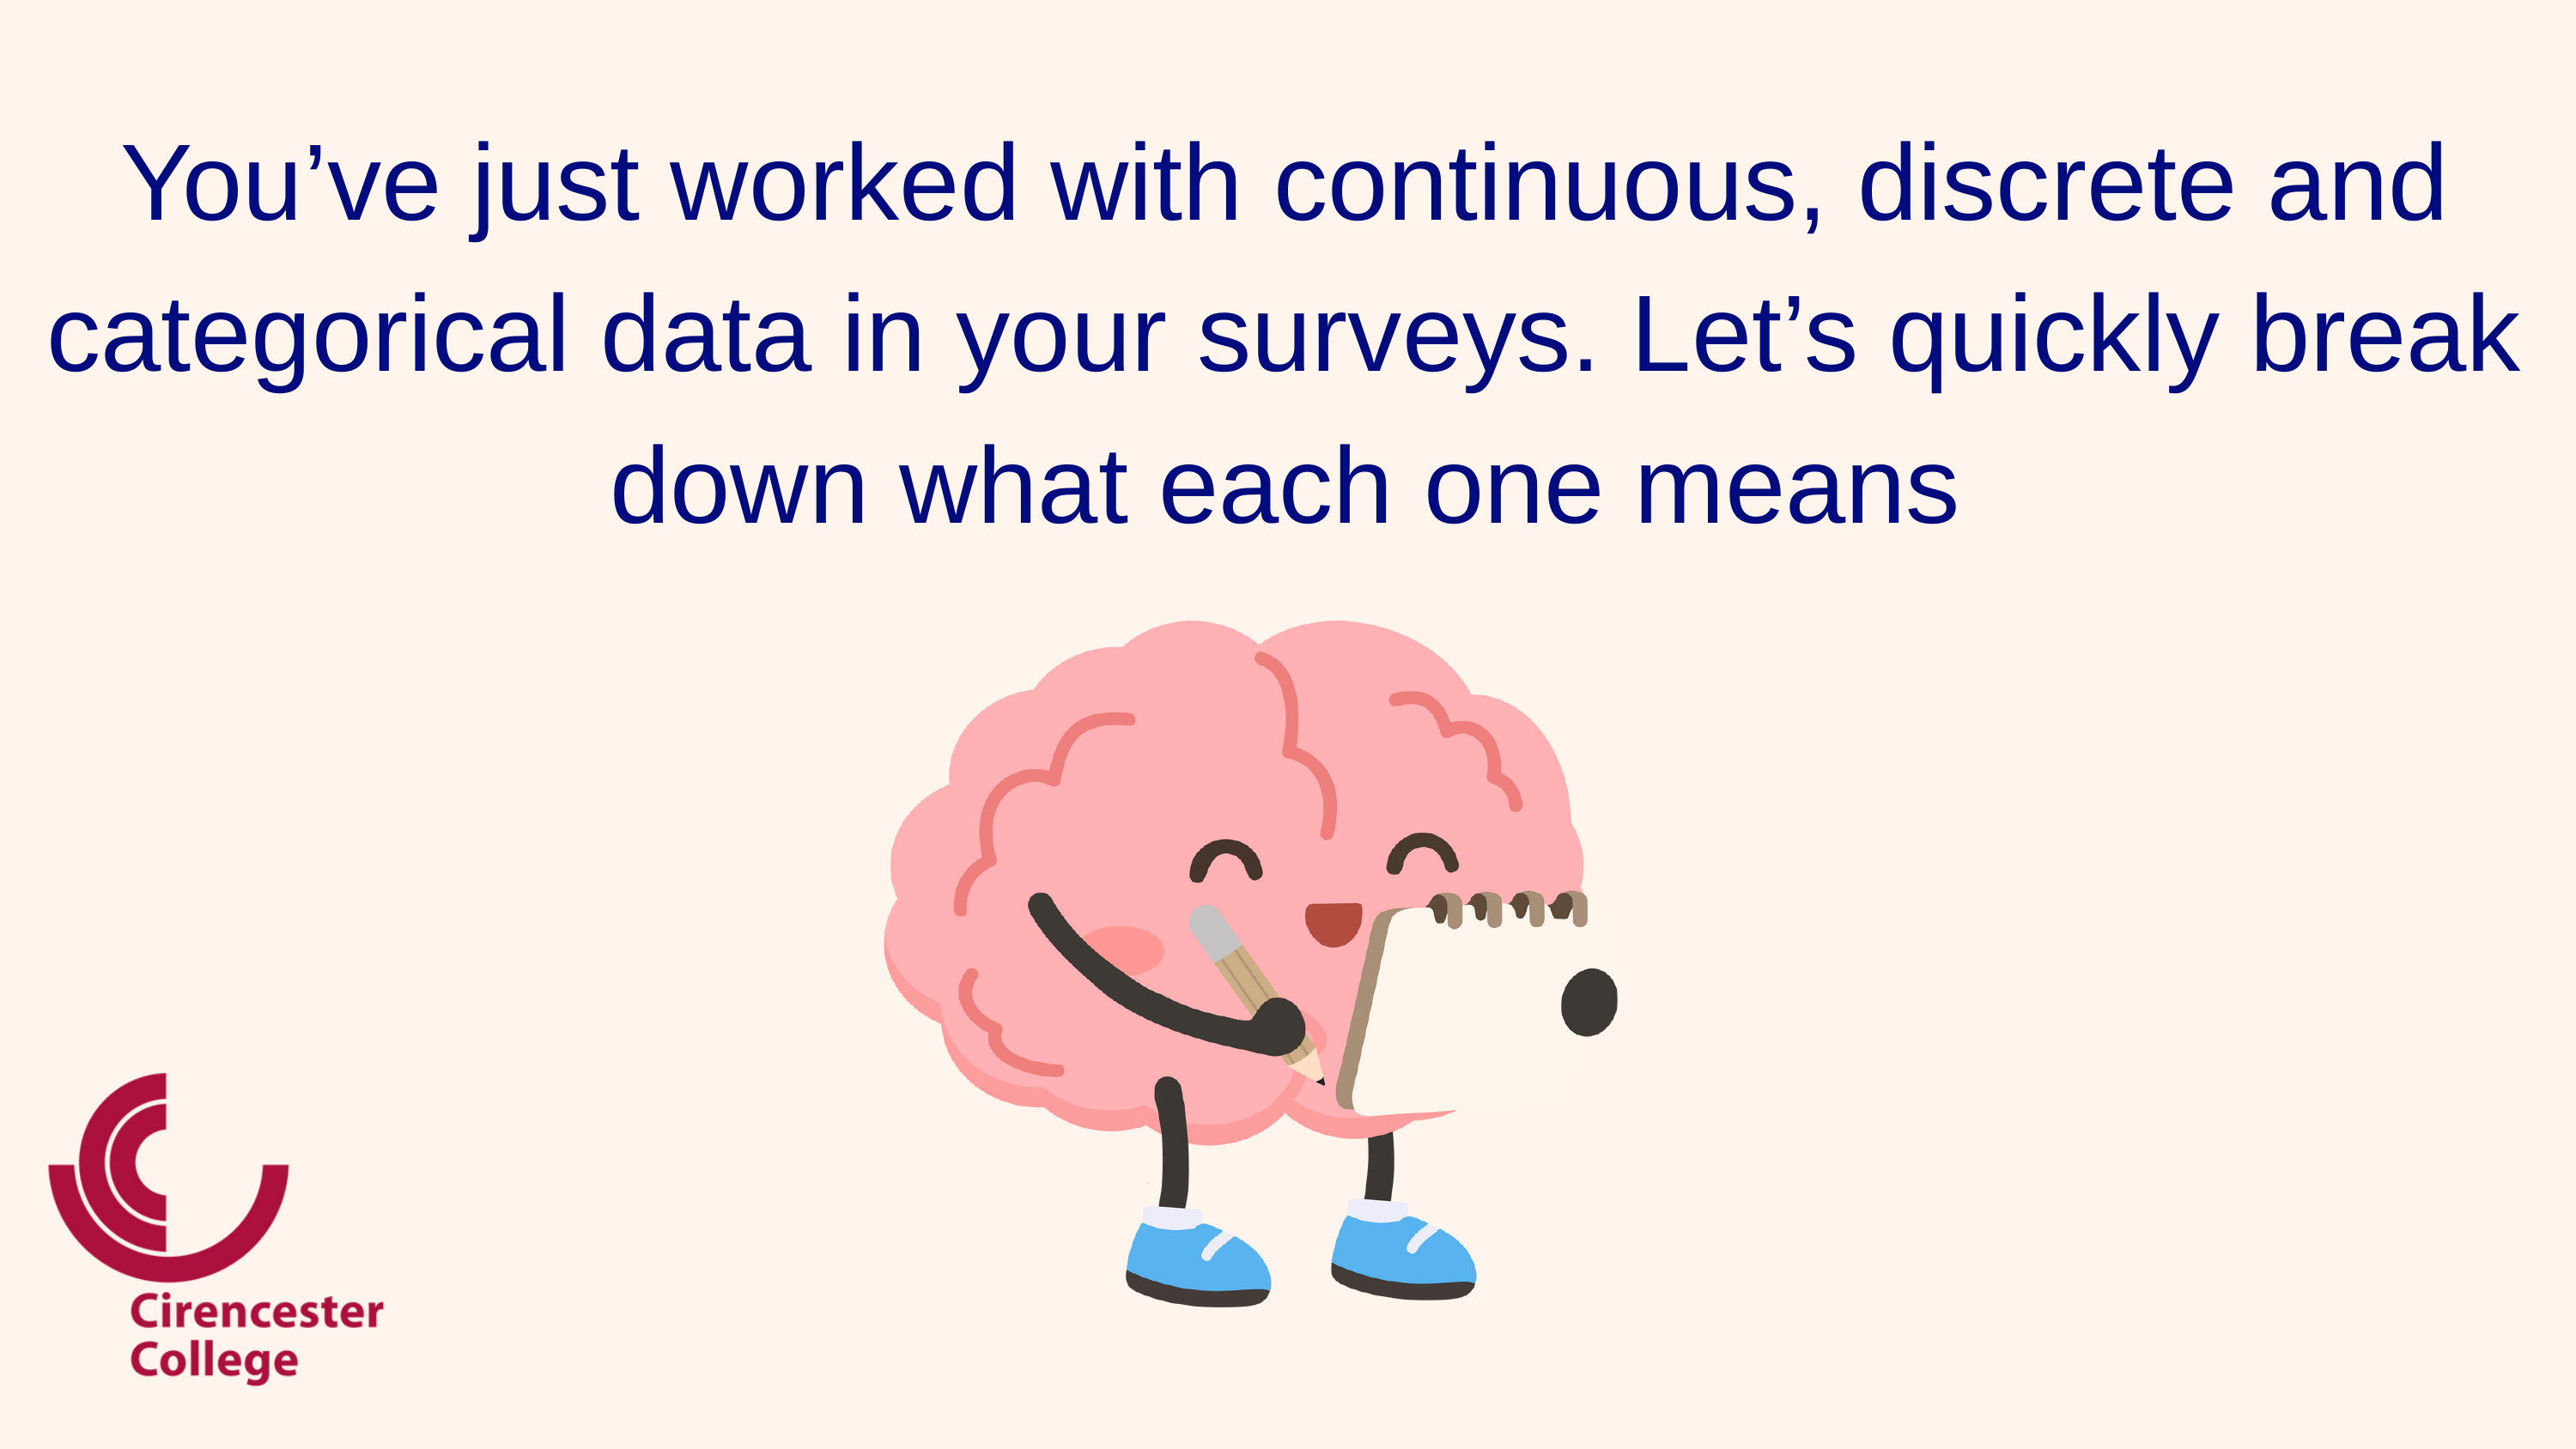

You’ve just worked with continuous, discrete and categorical data in your surveys. Let’s quickly break down what each one means